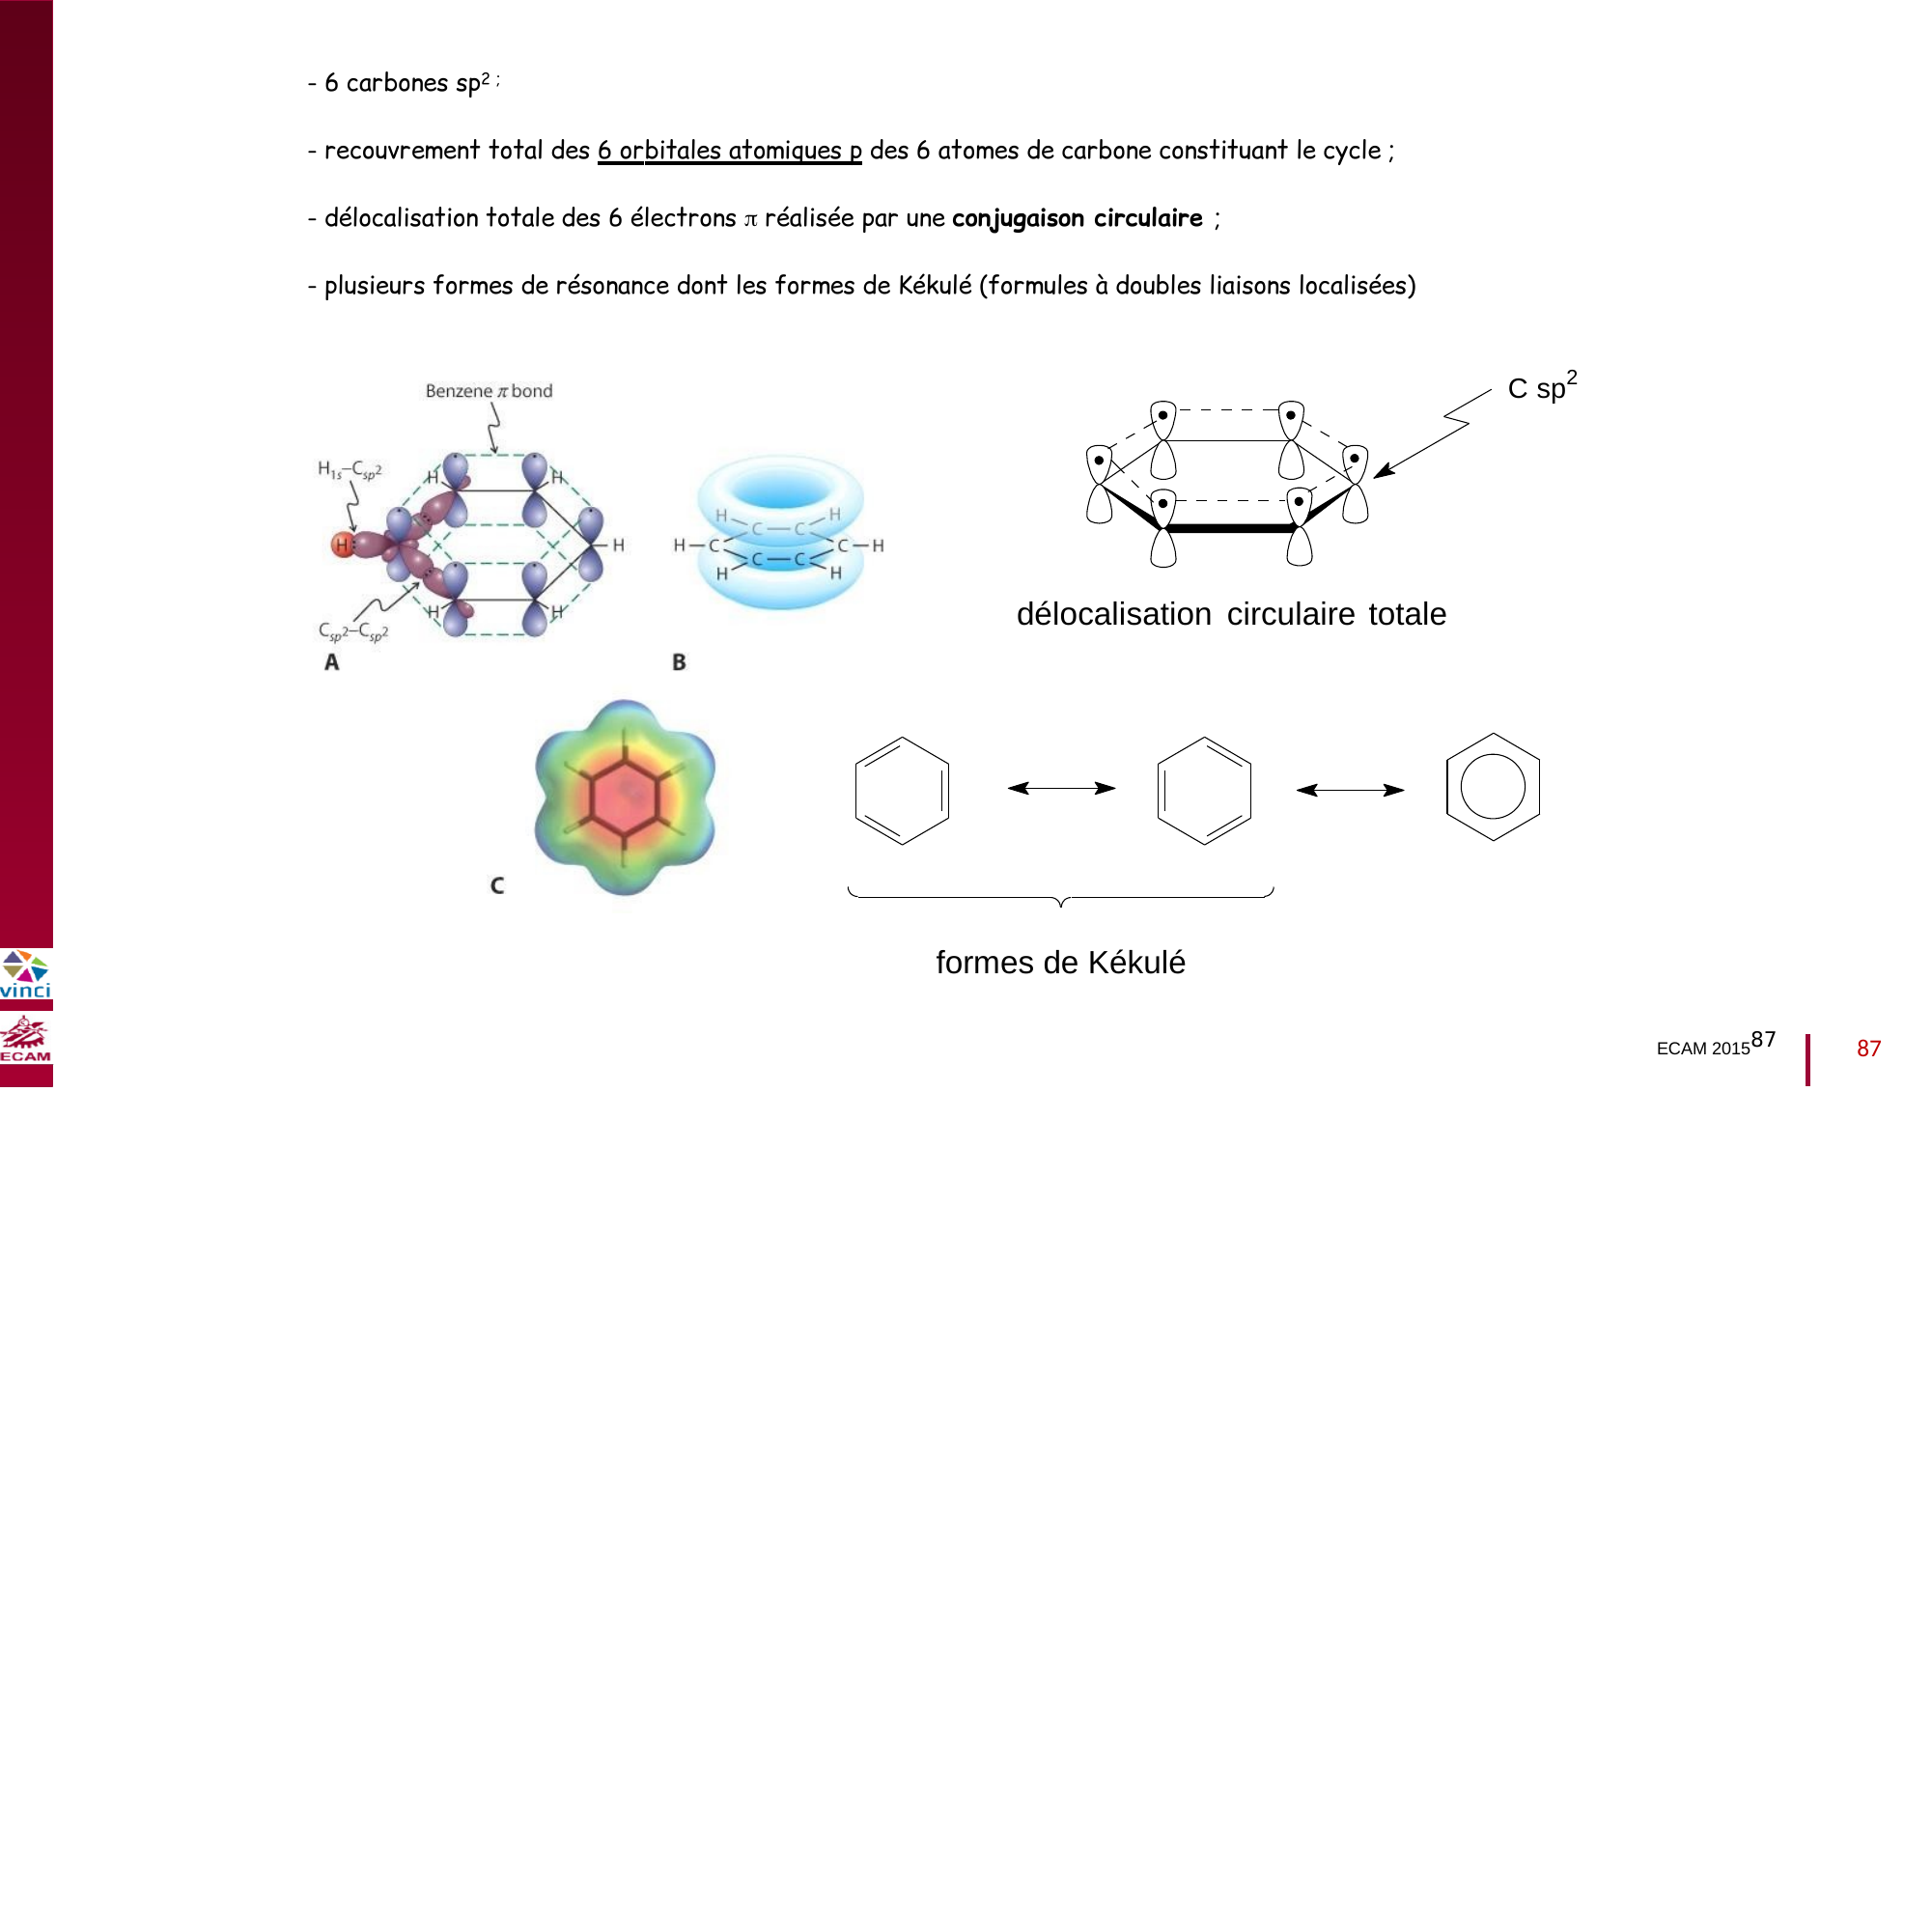

- 6 carbones sp2 ;
- recouvrement total des 6 orbitales atomiques p des 6 atomes de carbone constituant le cycle ;

- délocalisation totale des 6 électrons π réalisée par une conjugaison circulaire ;
- plusieurs formes de résonance dont les formes de Kékulé (formules à doubles liaisons localisées)
B2040-Chimie du vivant et environnement
C sp2

délocalisation circulaire totale

formes de Kékulé

ECAM 201587

87